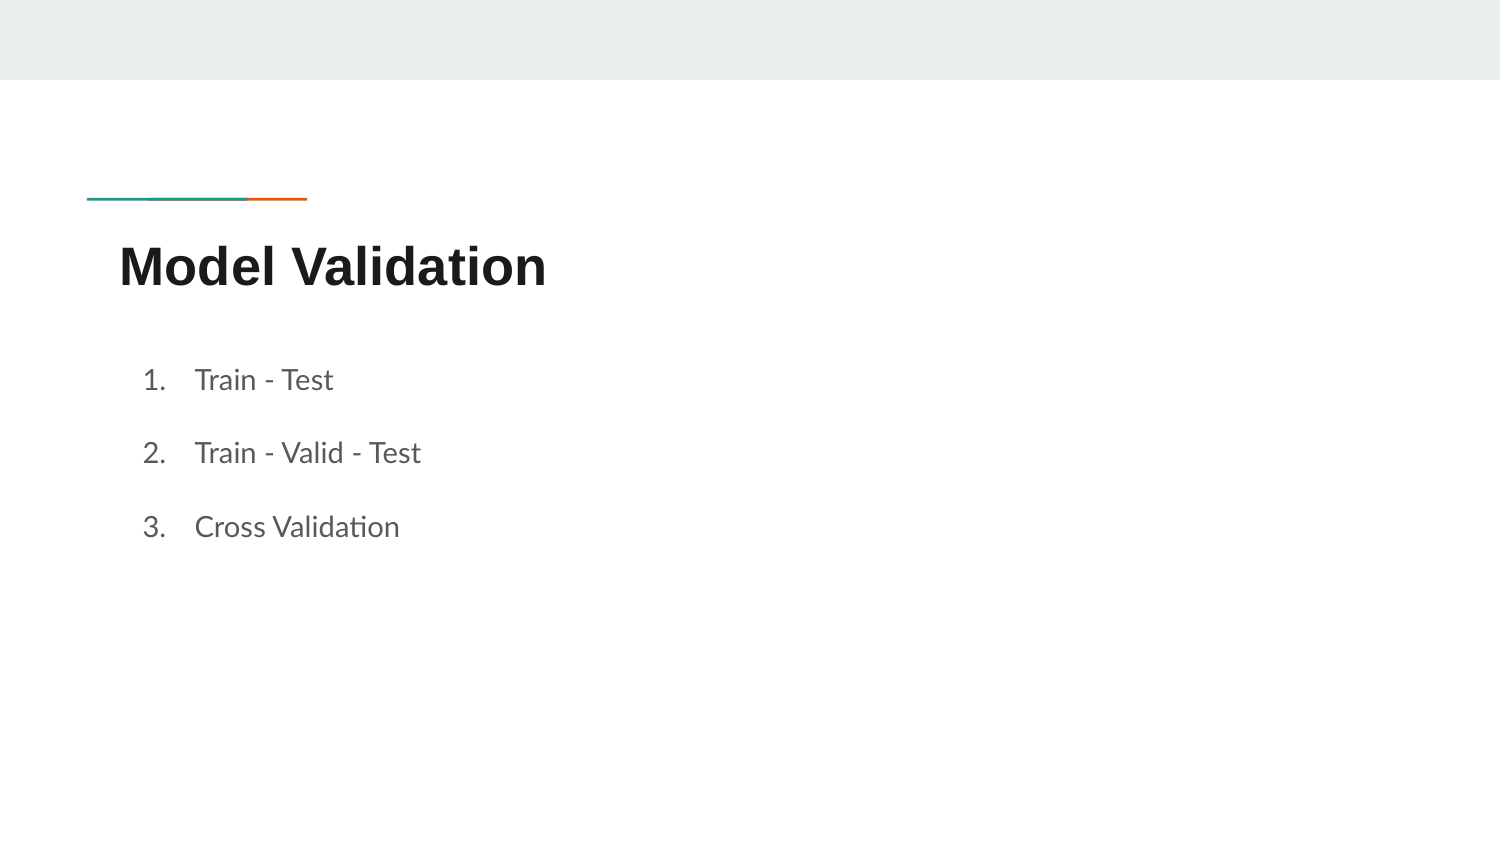

# Model Validation
Train - Test
Train - Valid - Test
Cross Validation